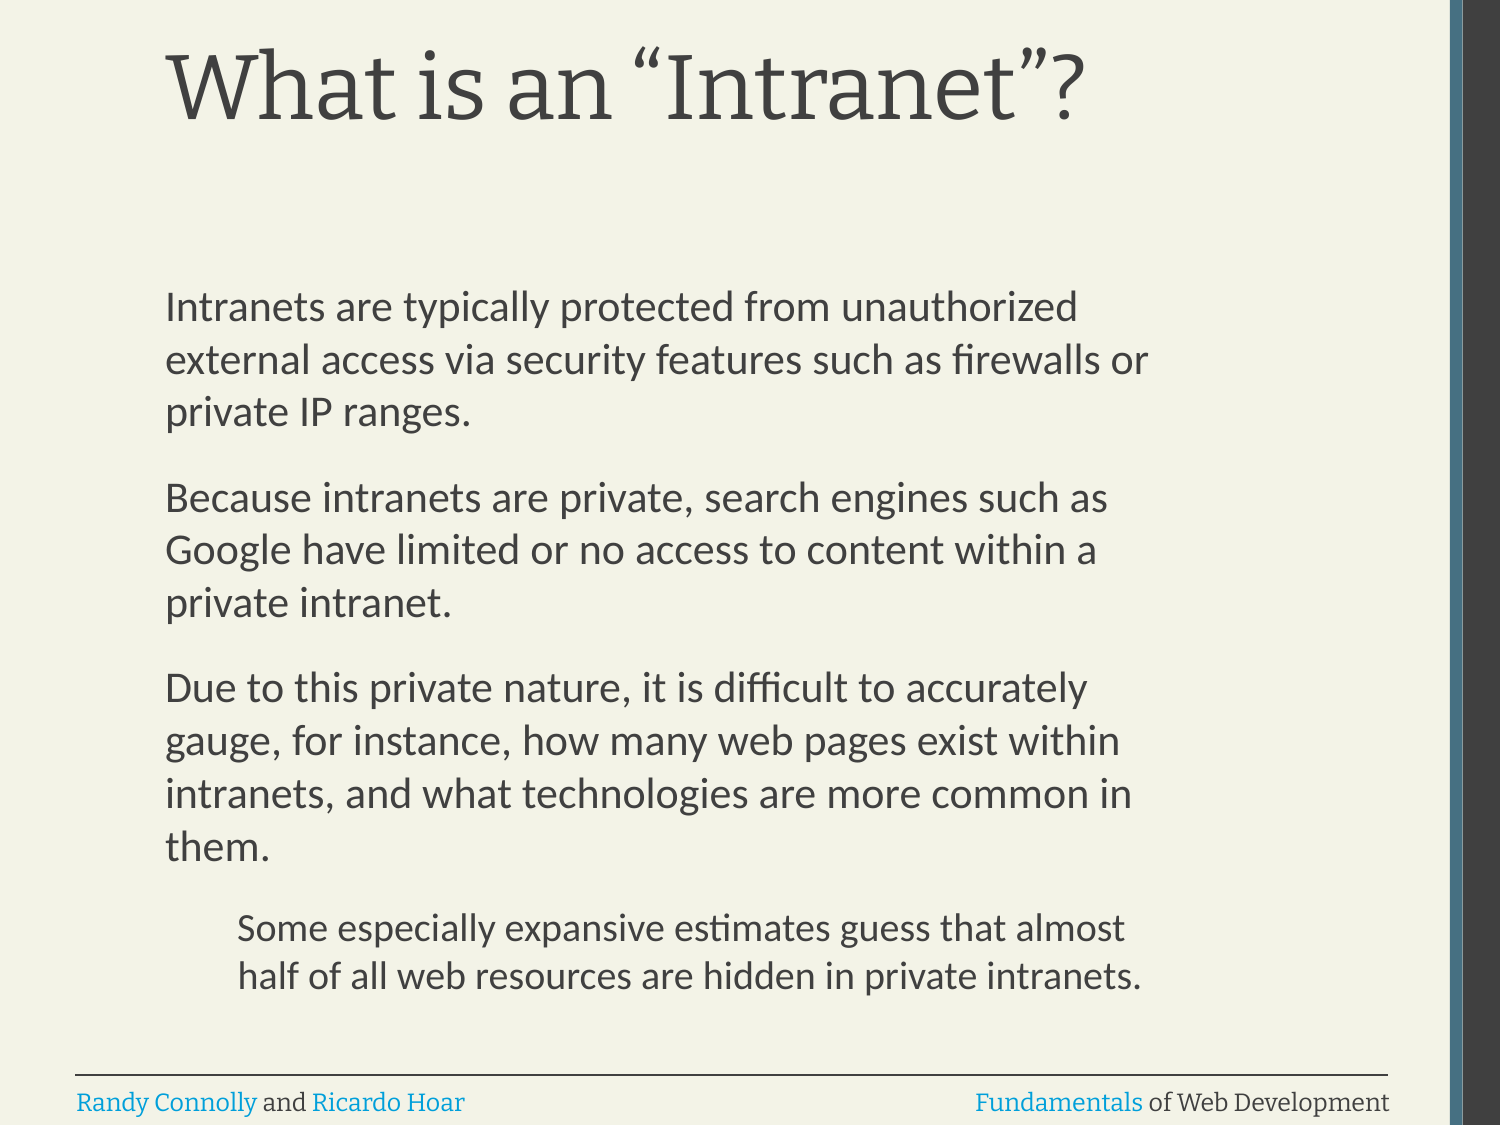

# What is an “Intranet”?

Intranets are typically protected from unauthorized external access via security features such as firewalls or private IP ranges.
Because intranets are private, search engines such as Google have limited or no access to content within a private intranet.
Due to this private nature, it is difficult to accurately gauge, for instance, how many web pages exist within intranets, and what technologies are more common in them.
Some especially expansive estimates guess that almost half of all web resources are hidden in private intranets.